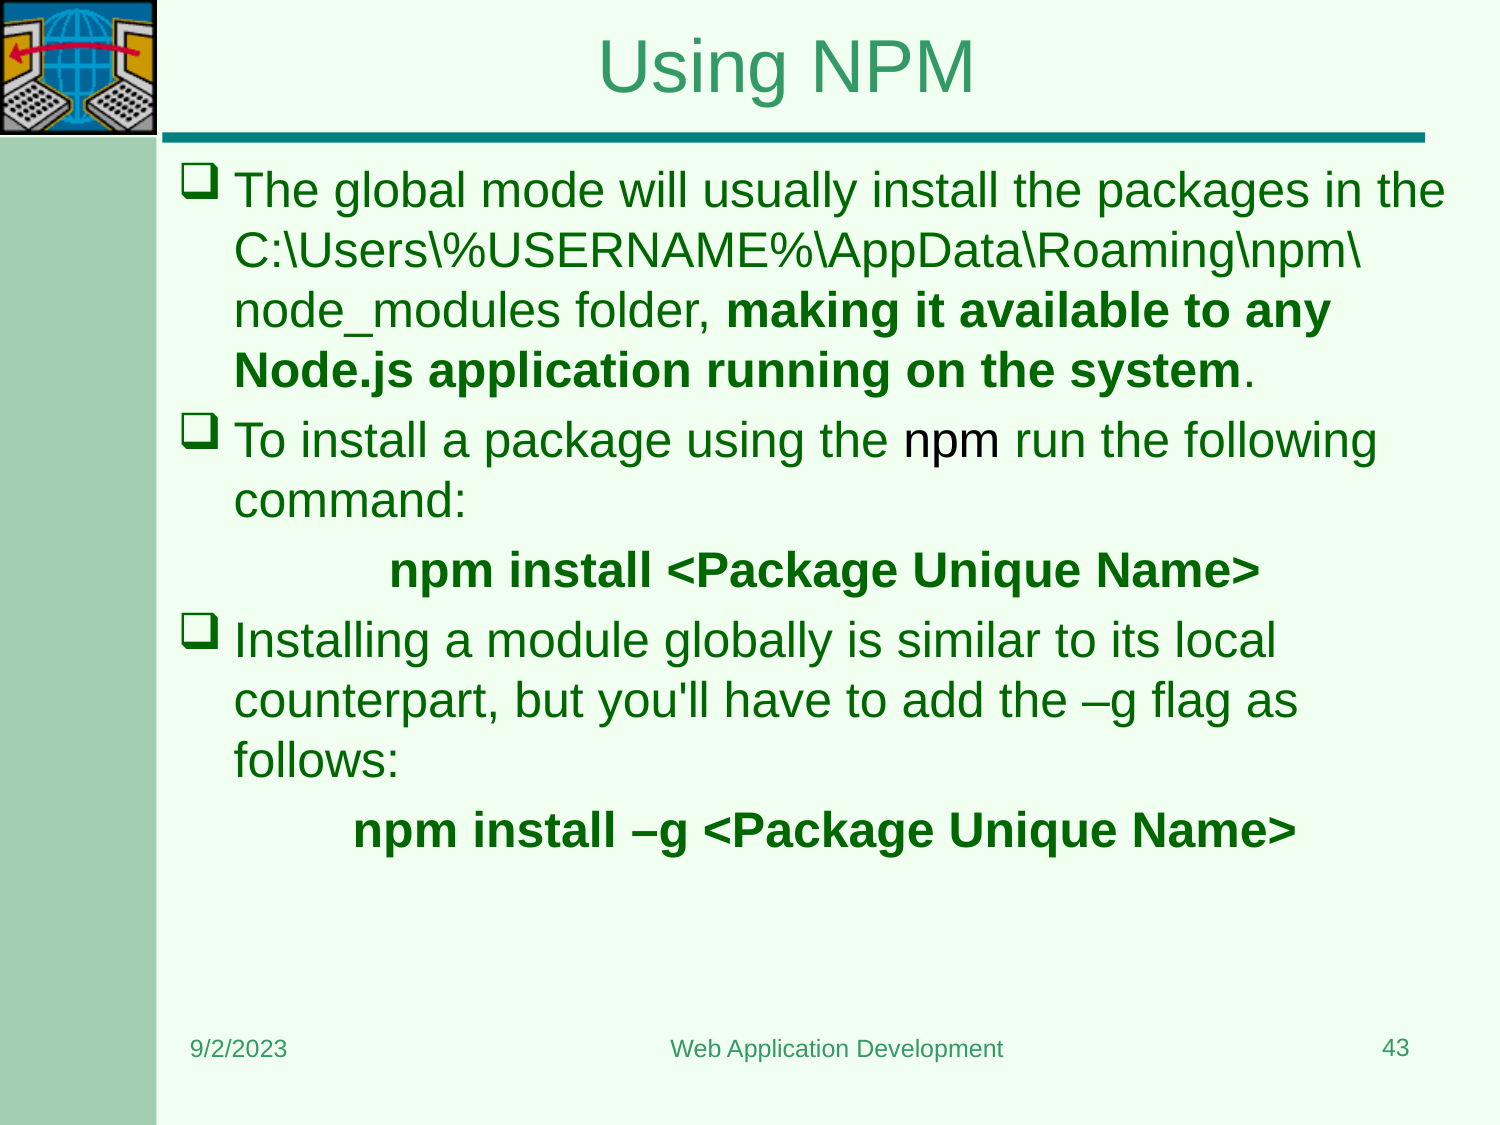

# Using NPM
The global mode will usually install the packages in the C:\Users\%USERNAME%\AppData\Roaming\npm\node_modules folder, making it available to any Node.js application running on the system.
To install a package using the npm run the following command:
npm install <Package Unique Name>
Installing a module globally is similar to its local counterpart, but you'll have to add the –g flag as follows:
npm install –g <Package Unique Name>

43
9/2/2023
Web Application Development